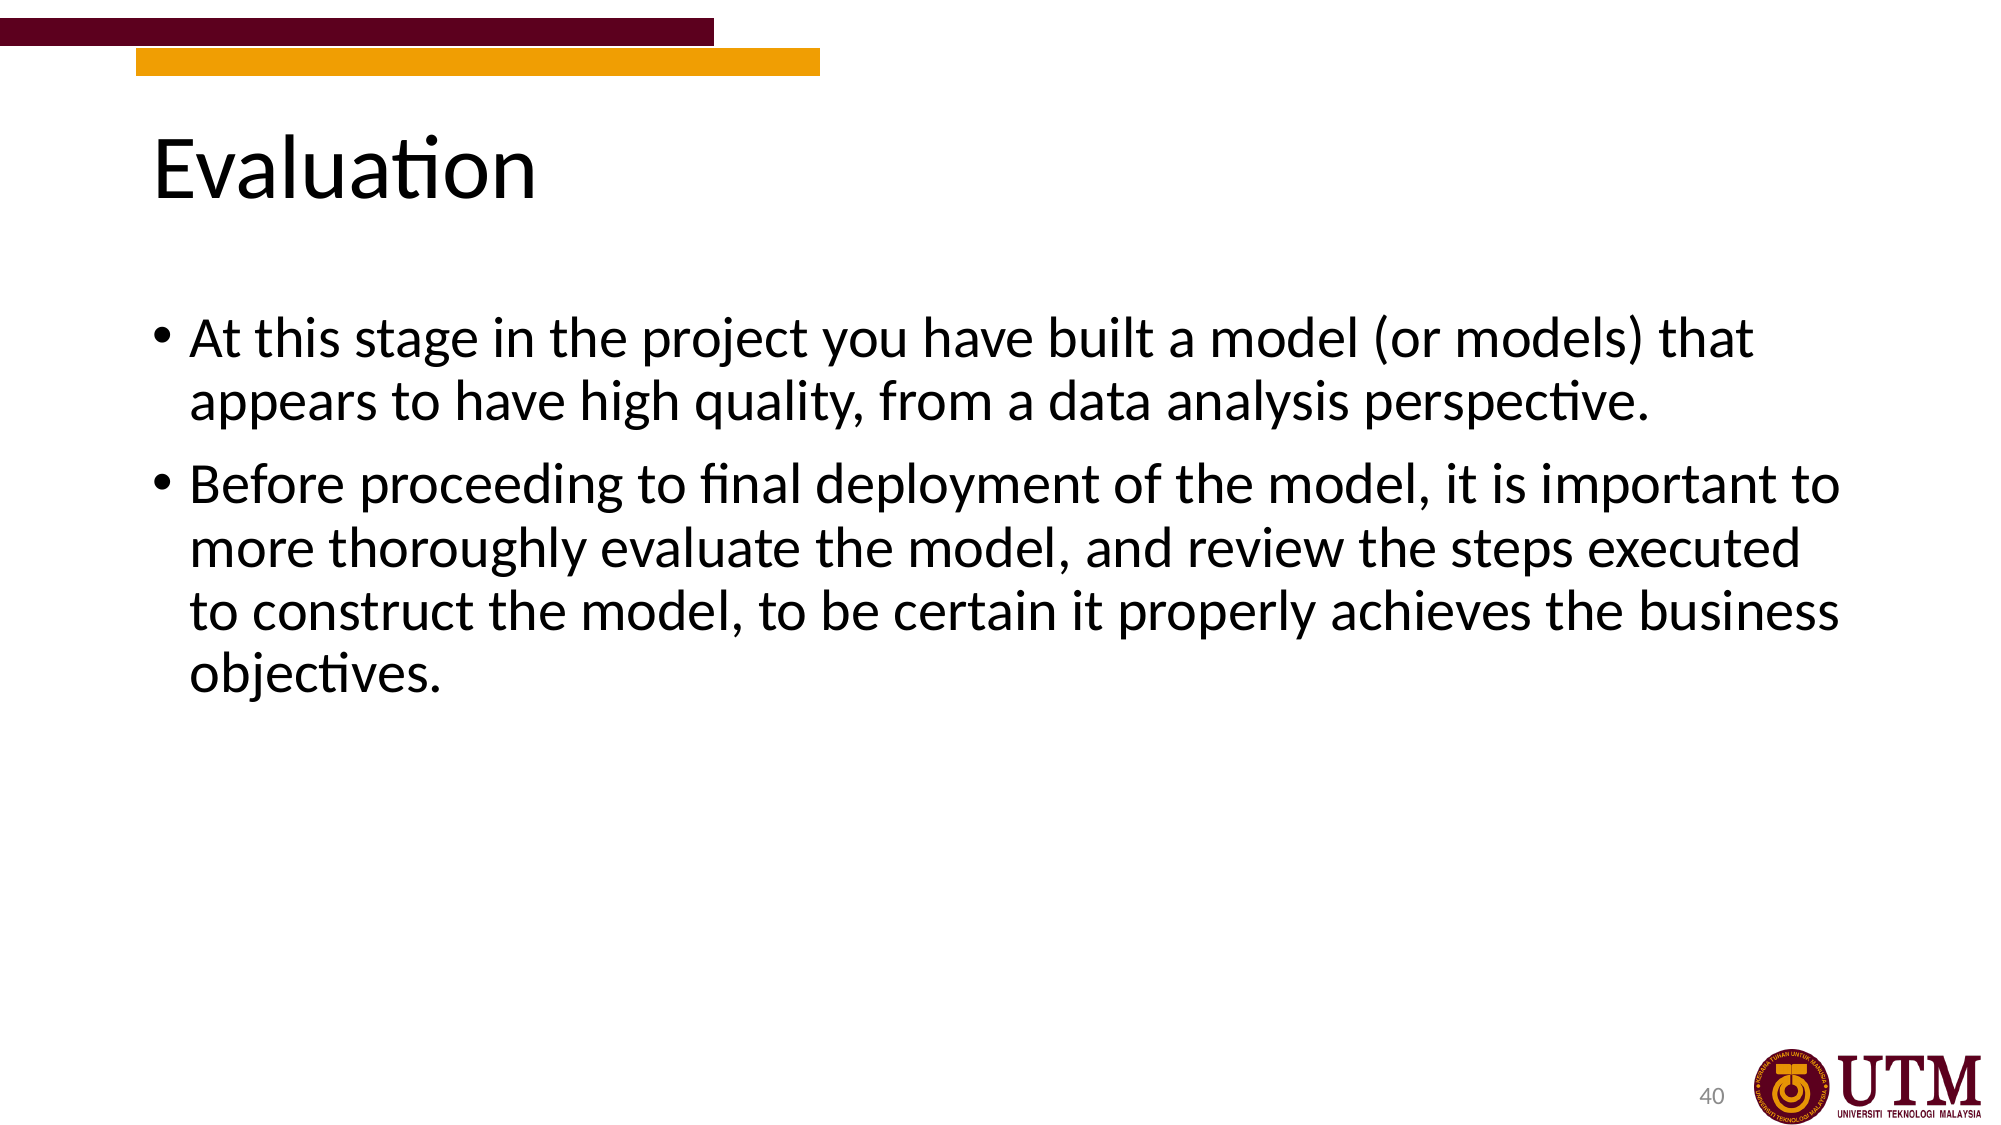

# Evaluation
At this stage in the project you have built a model (or models) that appears to have high quality, from a data analysis perspective.
Before proceeding to final deployment of the model, it is important to more thoroughly evaluate the model, and review the steps executed to construct the model, to be certain it properly achieves the business objectives.
40